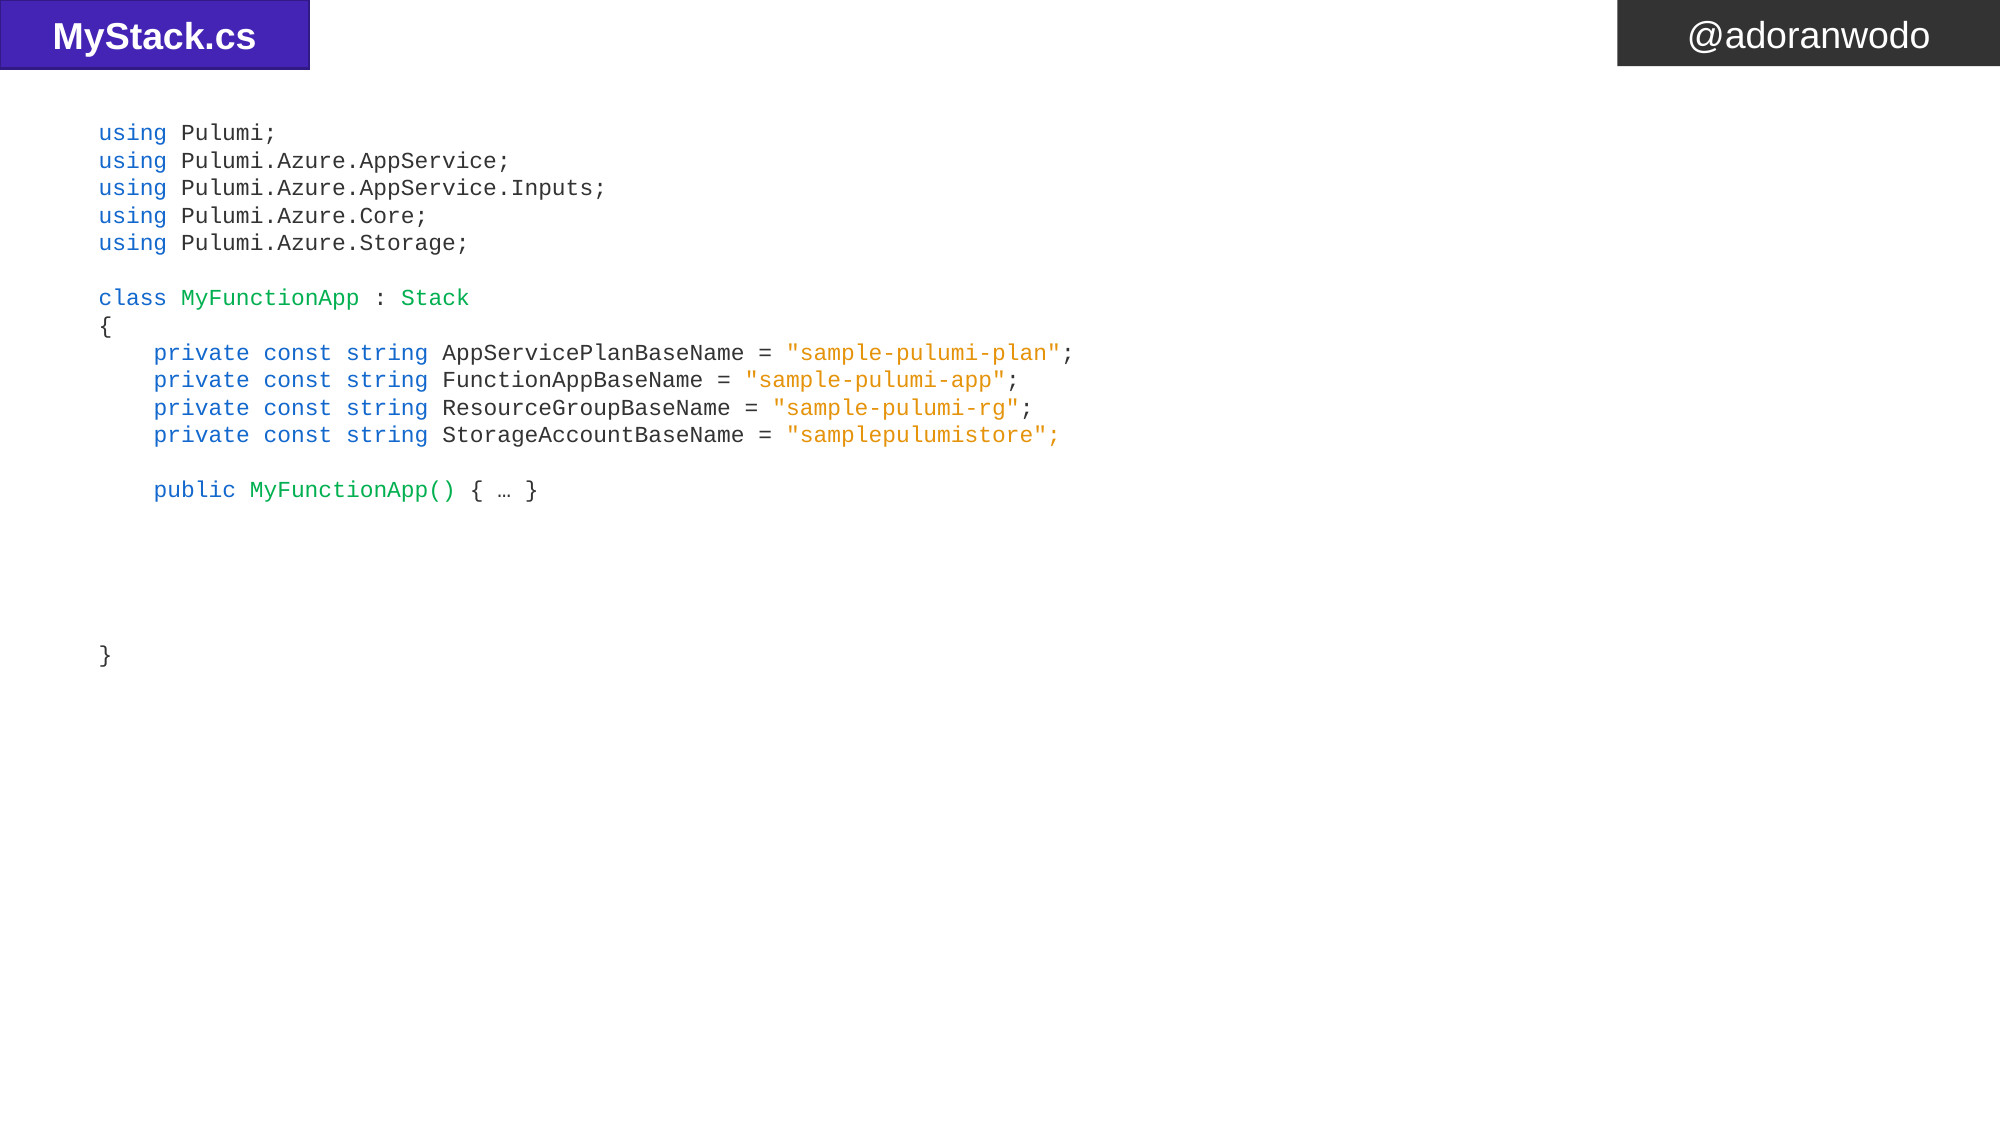

MyStack.cs
@adoranwodo
using Pulumi;
using Pulumi.Azure.AppService;
using Pulumi.Azure.AppService.Inputs;
using Pulumi.Azure.Core;
using Pulumi.Azure.Storage;

class MyFunctionApp : Stack
{
    private const string AppServicePlanBaseName = "sample-pulumi-plan";
    private const string FunctionAppBaseName = "sample-pulumi-app";
    private const string ResourceGroupBaseName = "sample-pulumi-rg";
    private const string StorageAccountBaseName = "samplepulumistore";

    public MyFunctionApp() { … }

    private InputMap<string> GetAppSettingsMap(Config config) { … }

    [Output]
    public Output<string> FunctionAppUrl { get; set; }
}